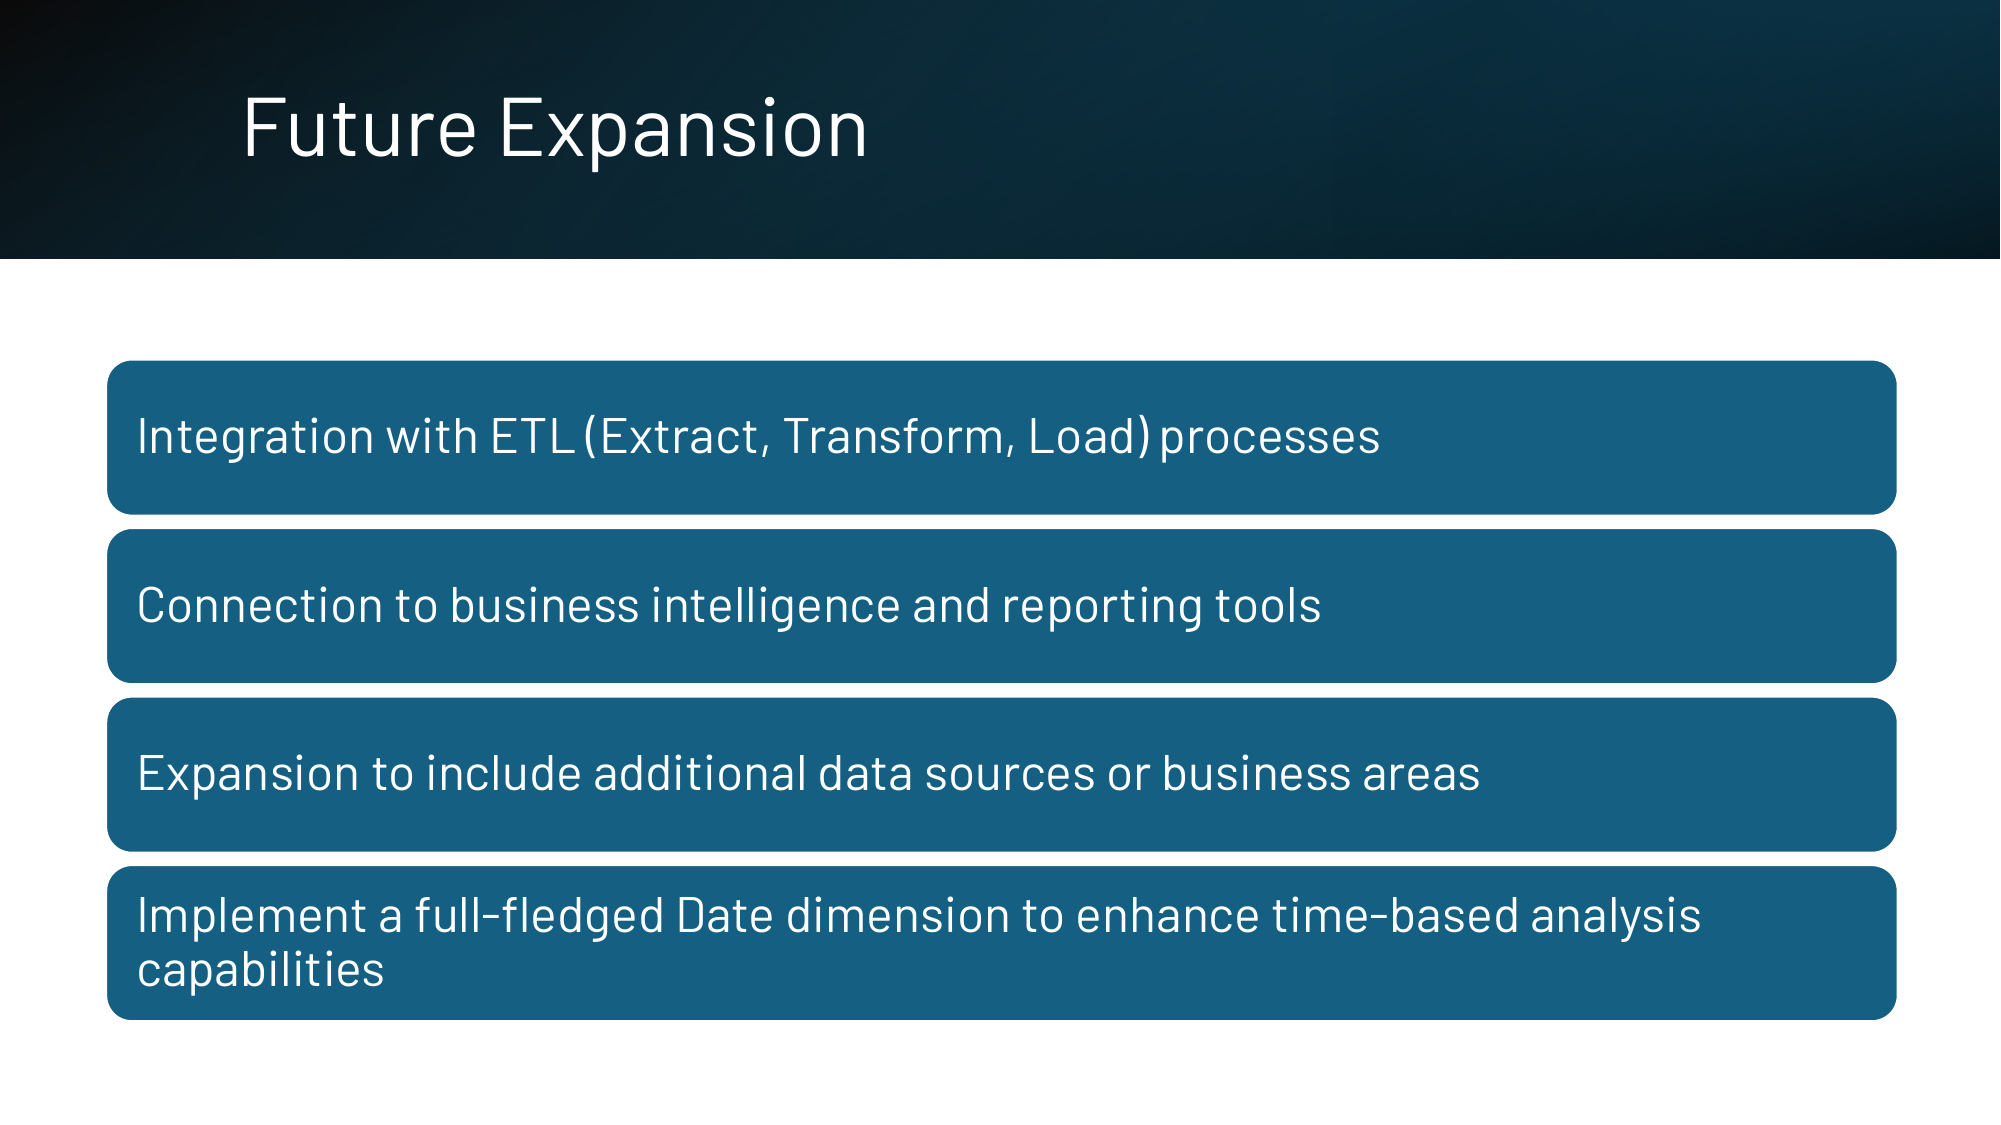

# Future Expansion
Integration with ETL (Extract, Transform, Load) processes
Connection to business intelligence and reporting tools
Expansion to include additional data sources or business areas
Implement a full-fledged Date dimension to enhance time-based analysis capabilities